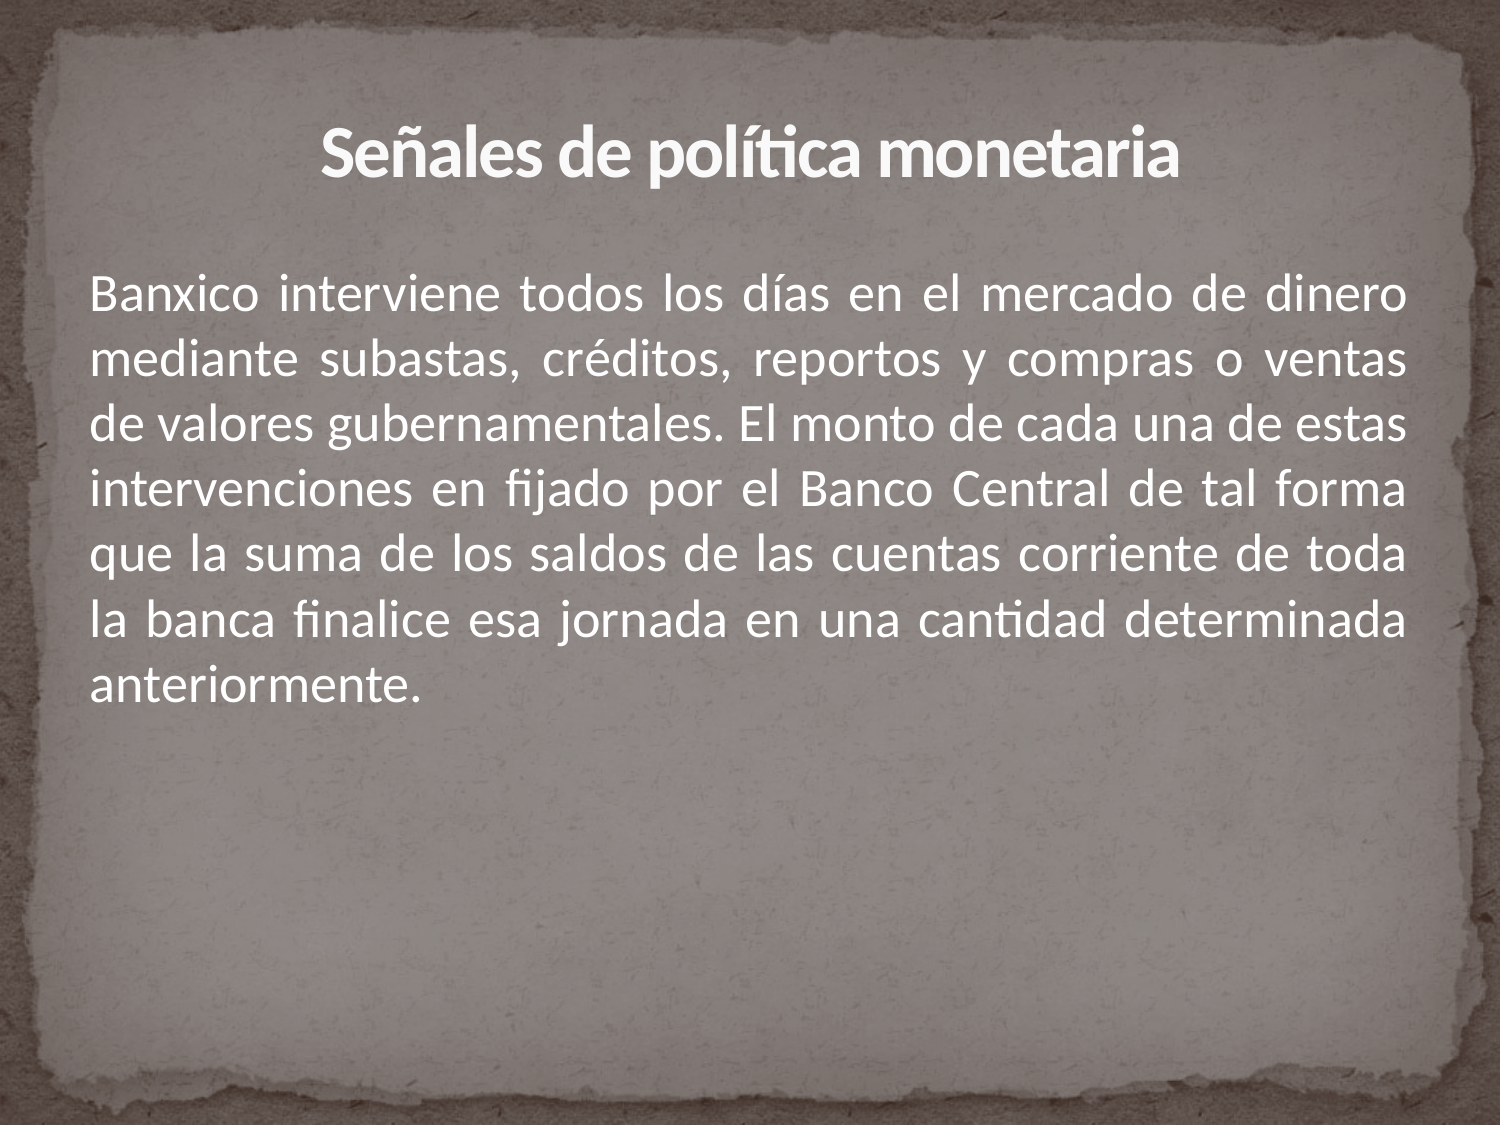

# Señales de política monetaria
Banxico interviene todos los días en el mercado de dinero mediante subastas, créditos, reportos y compras o ventas de valores gubernamentales. El monto de cada una de estas intervenciones en fijado por el Banco Central de tal forma que la suma de los saldos de las cuentas corriente de toda la banca finalice esa jornada en una cantidad determinada anteriormente.